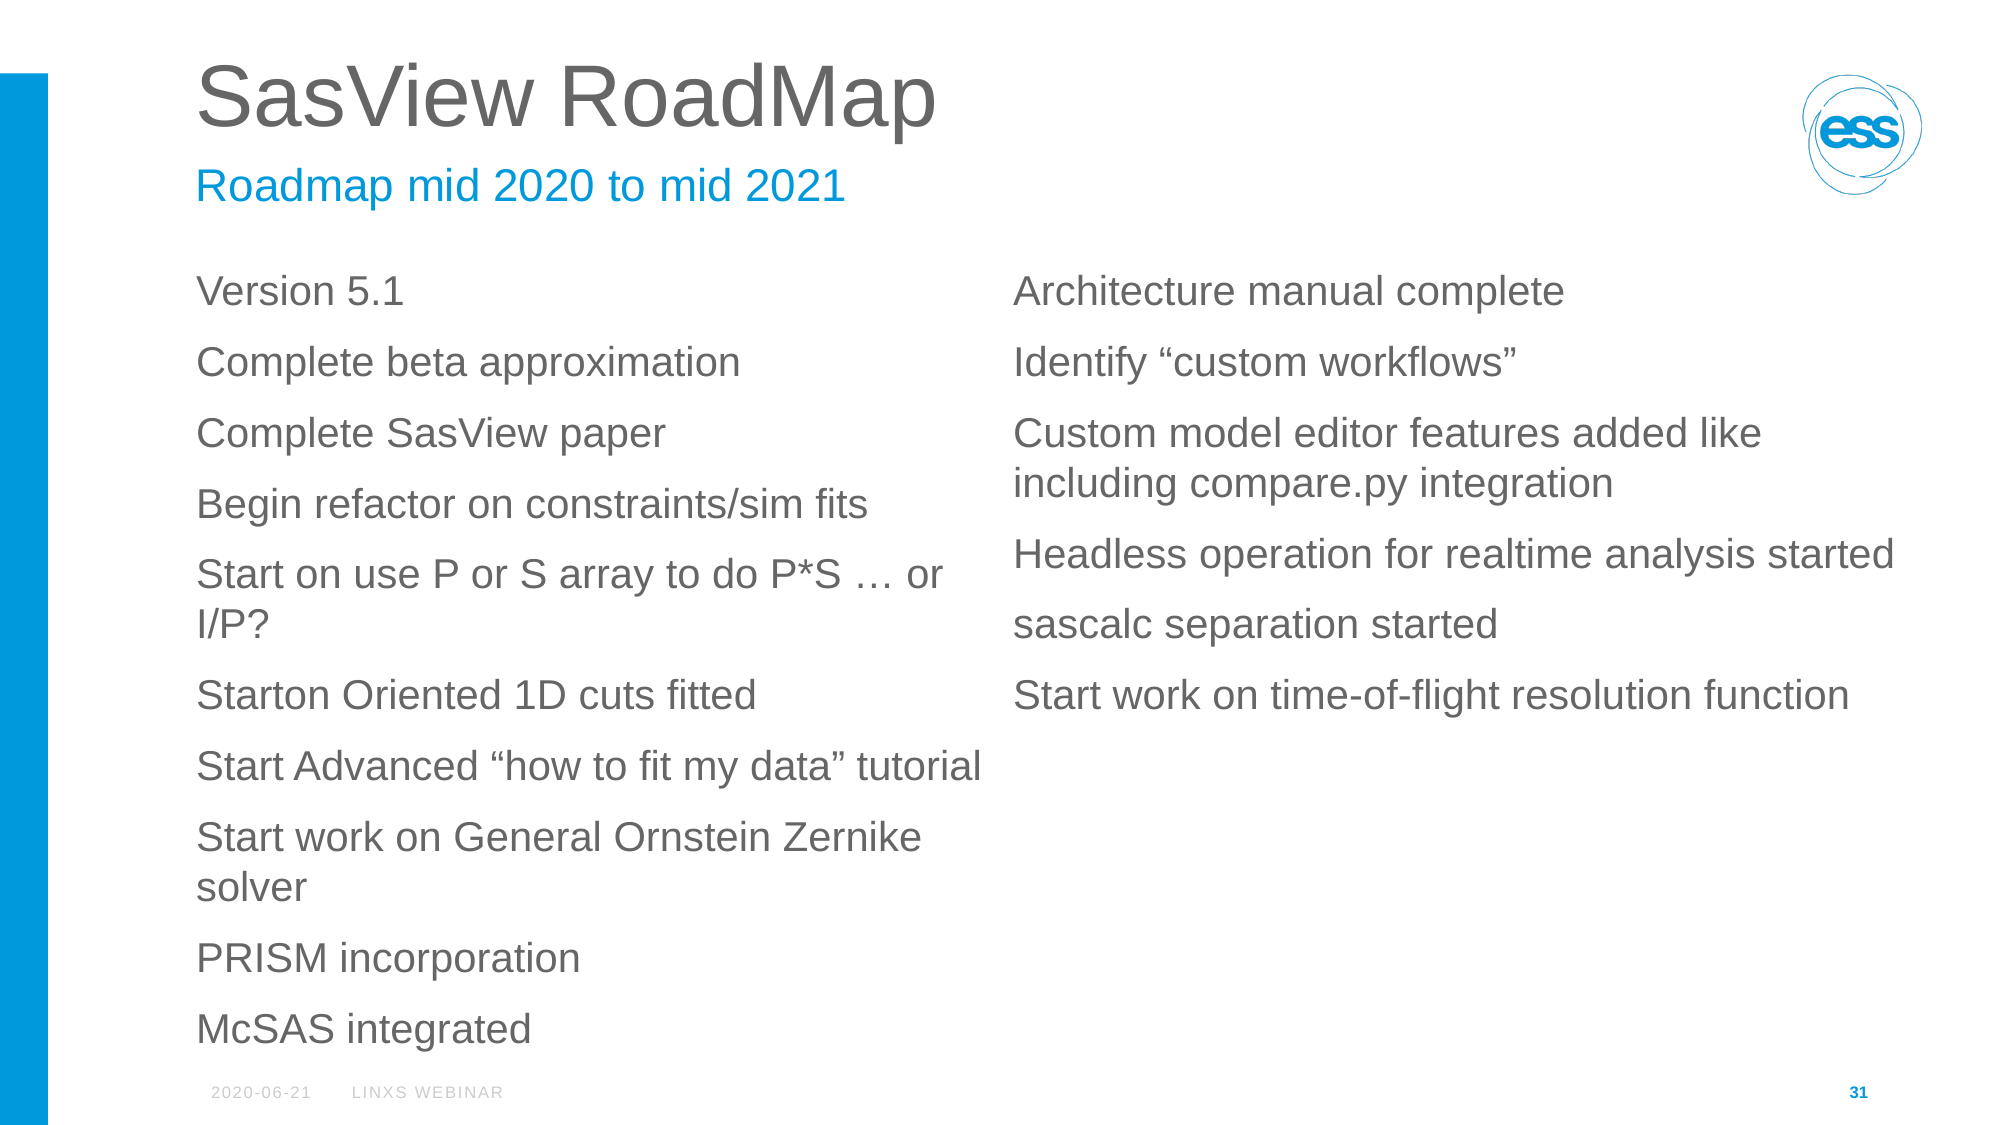

# SasView RoadMap
Roadmap mid 2020 to mid 2021
Version 5.1
Complete beta approximation
Complete SasView paper
Begin refactor on constraints/sim fits
Start on use P or S array to do P*S … or I/P?
Starton Oriented 1D cuts fitted
Start Advanced “how to fit my data” tutorial
Start work on General Ornstein Zernike solver
PRISM incorporation
McSAS integrated

Architecture manual complete
Identify “custom workflows”
Custom model editor features added like including compare.py integration
Headless operation for realtime analysis started
sascalc separation started
Start work on time-of-flight resolution function

2020-06-21
LINXS WEBINAR
31